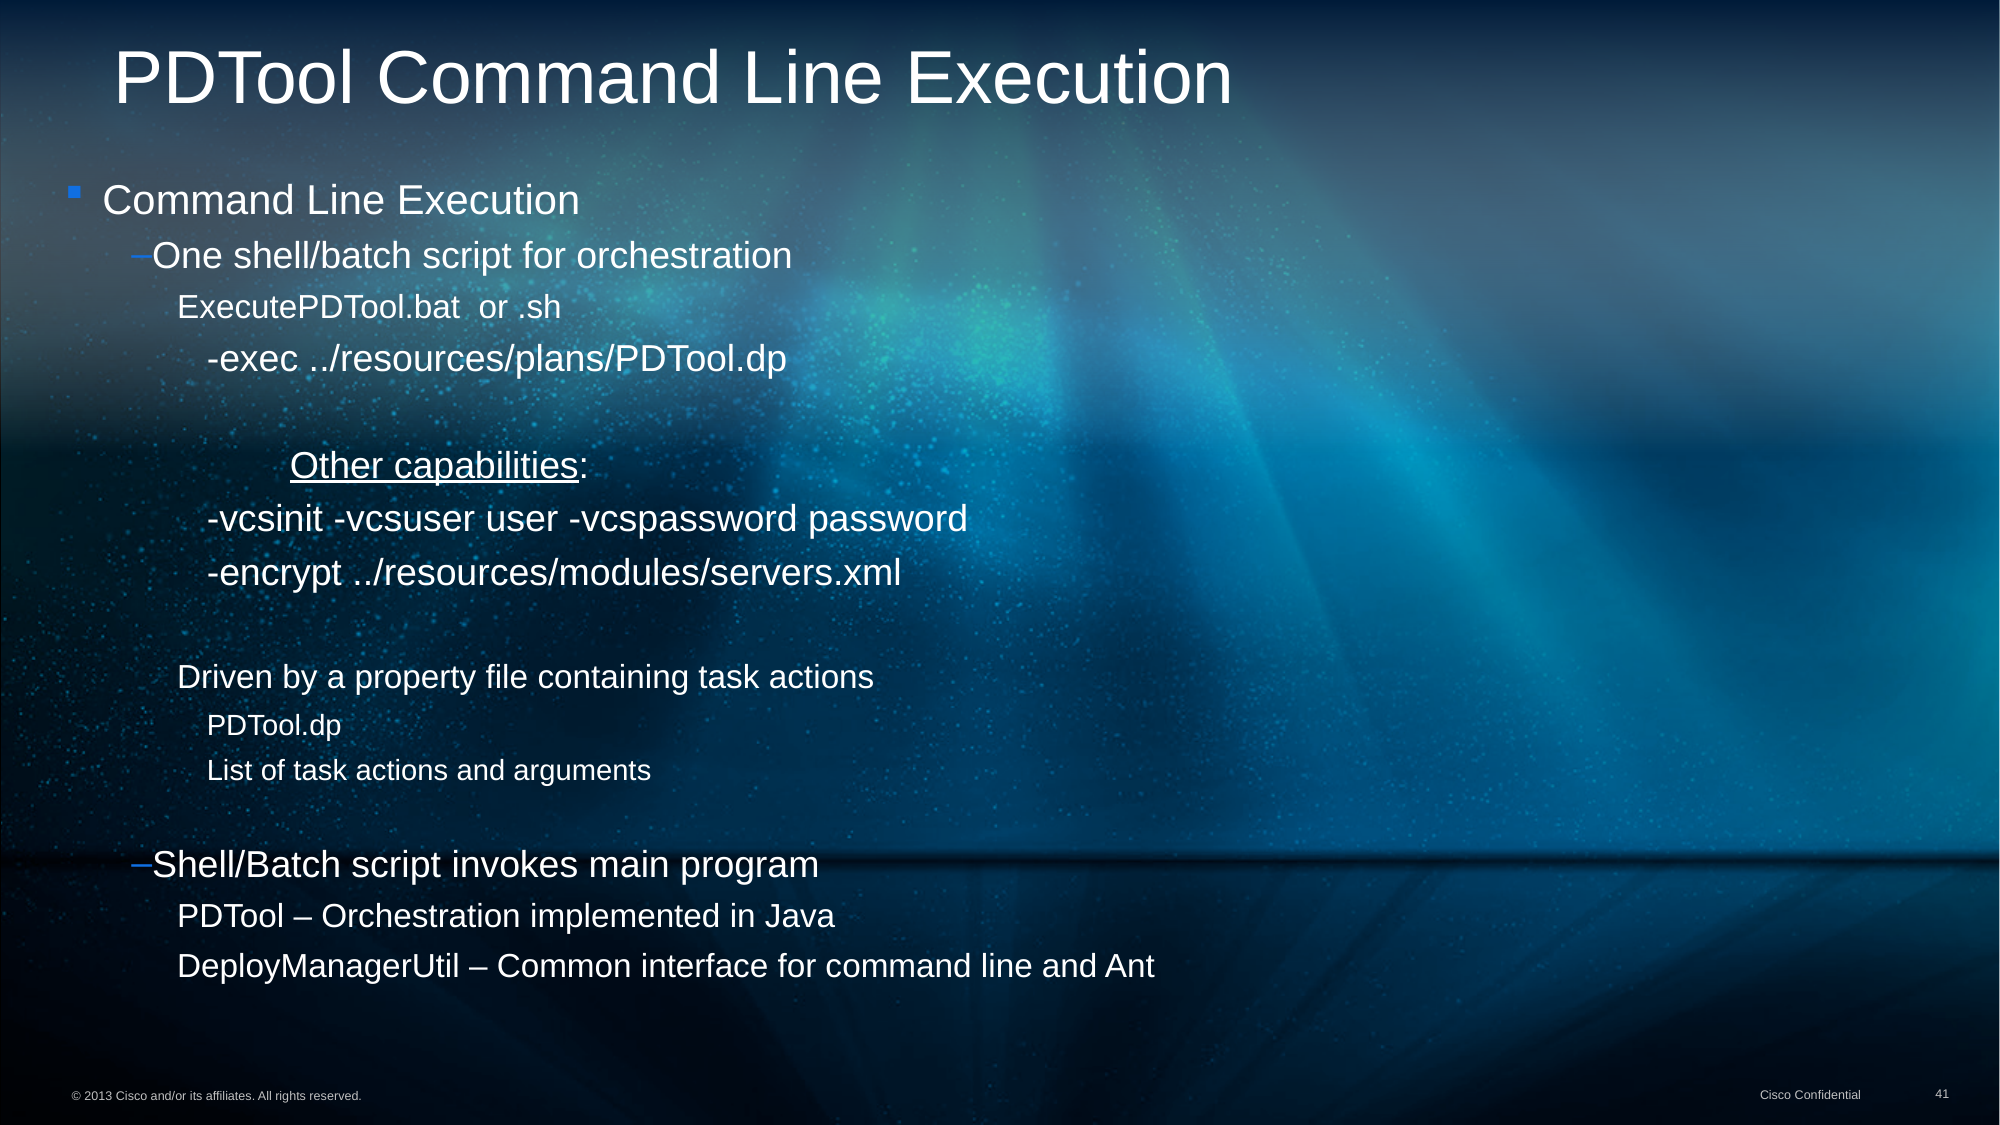

PDTool Command Line Execution
Command Line Execution
One shell/batch script for orchestration
ExecutePDTool.bat  or .sh
-exec ../resources/plans/PDTool.dp

Other capabilities:
-vcsinit -vcsuser user -vcspassword password
-encrypt ../resources/modules/servers.xml

Driven by a property file containing task actions
PDTool.dp
List of task actions and arguments

Shell/Batch script invokes main program
PDTool – Orchestration implemented in Java
DeployManagerUtil – Common interface for command line and Ant